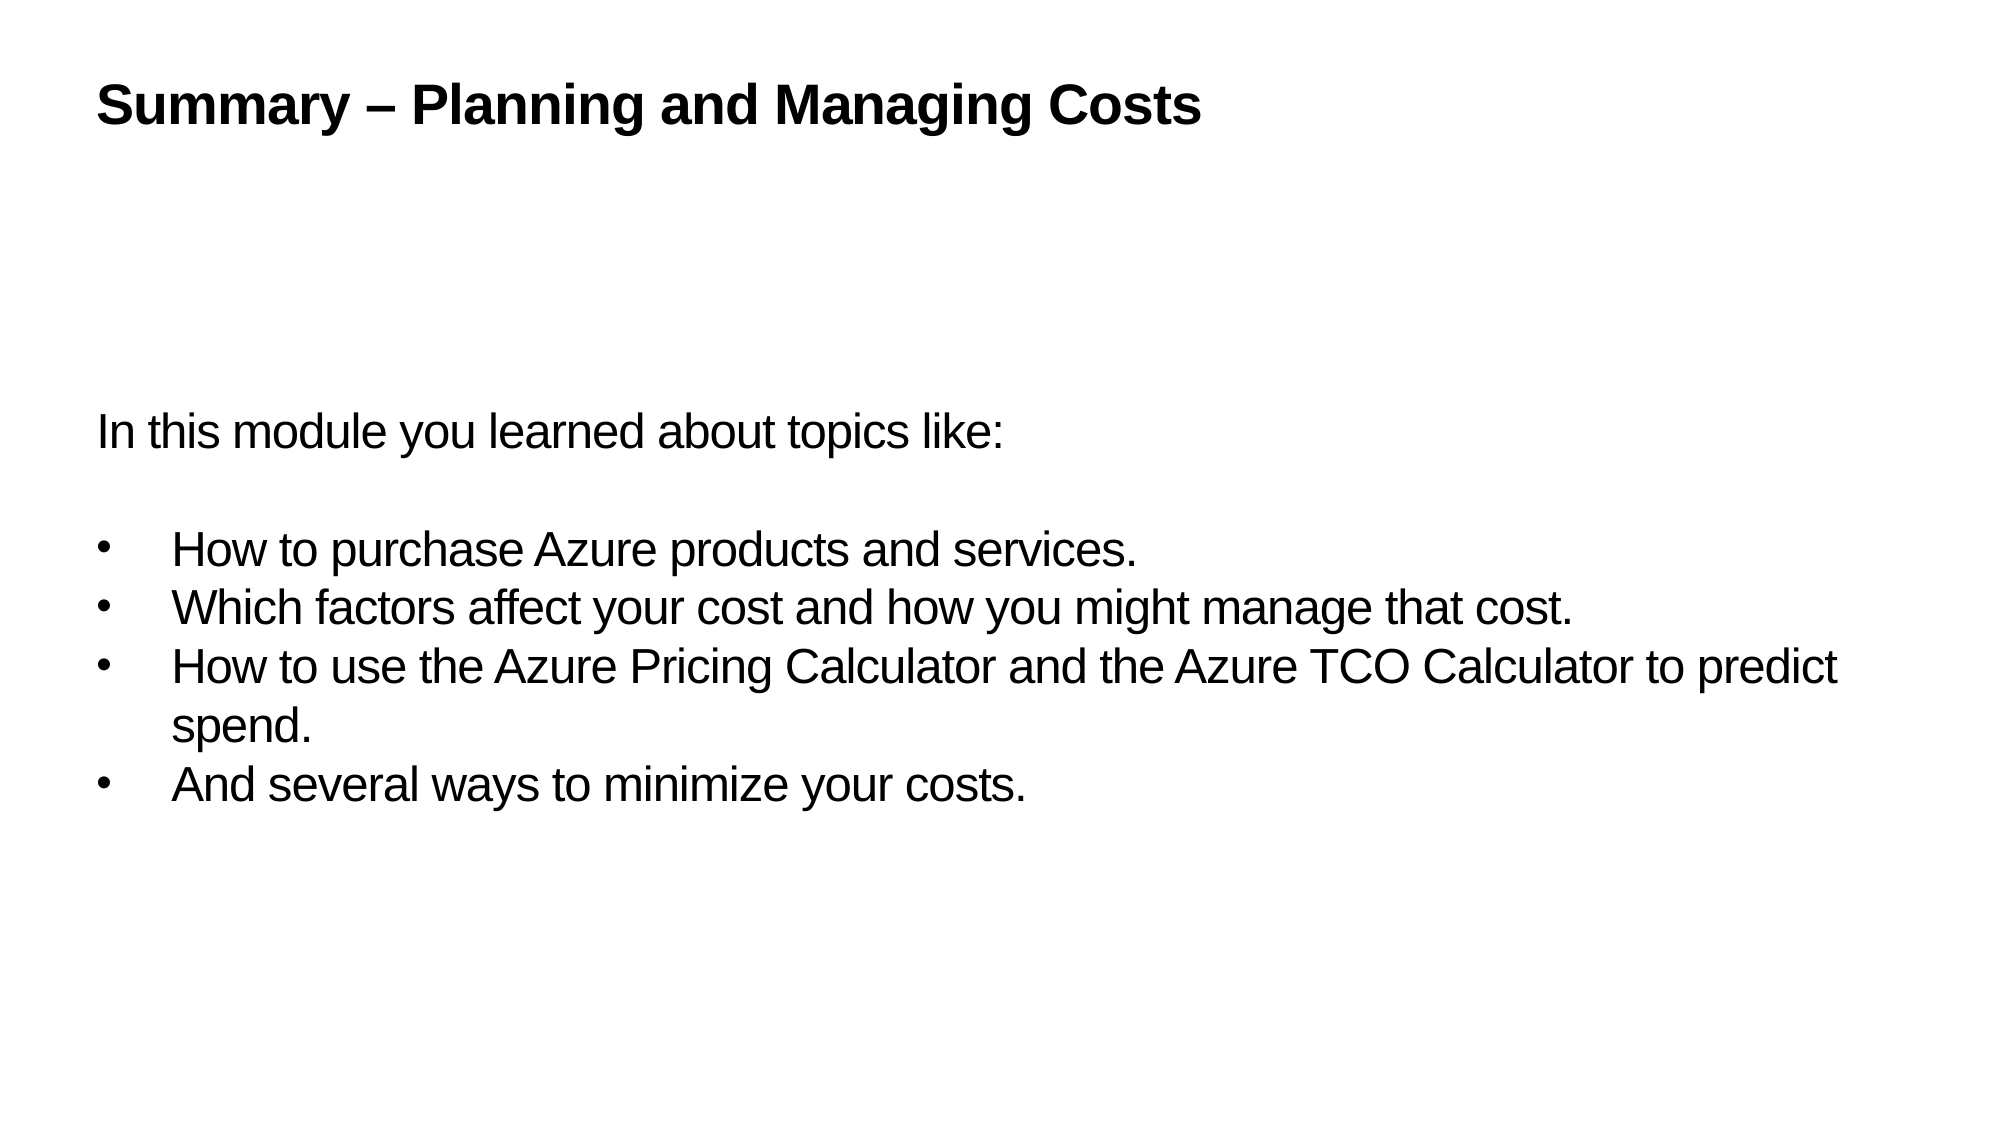

# Summary – Planning and Managing Costs
In this module you learned about topics like:

How to purchase Azure products and services.
Which factors affect your cost and how you might manage that cost.
How to use the Azure Pricing Calculator and the Azure TCO Calculator to predict spend.
And several ways to minimize your costs.